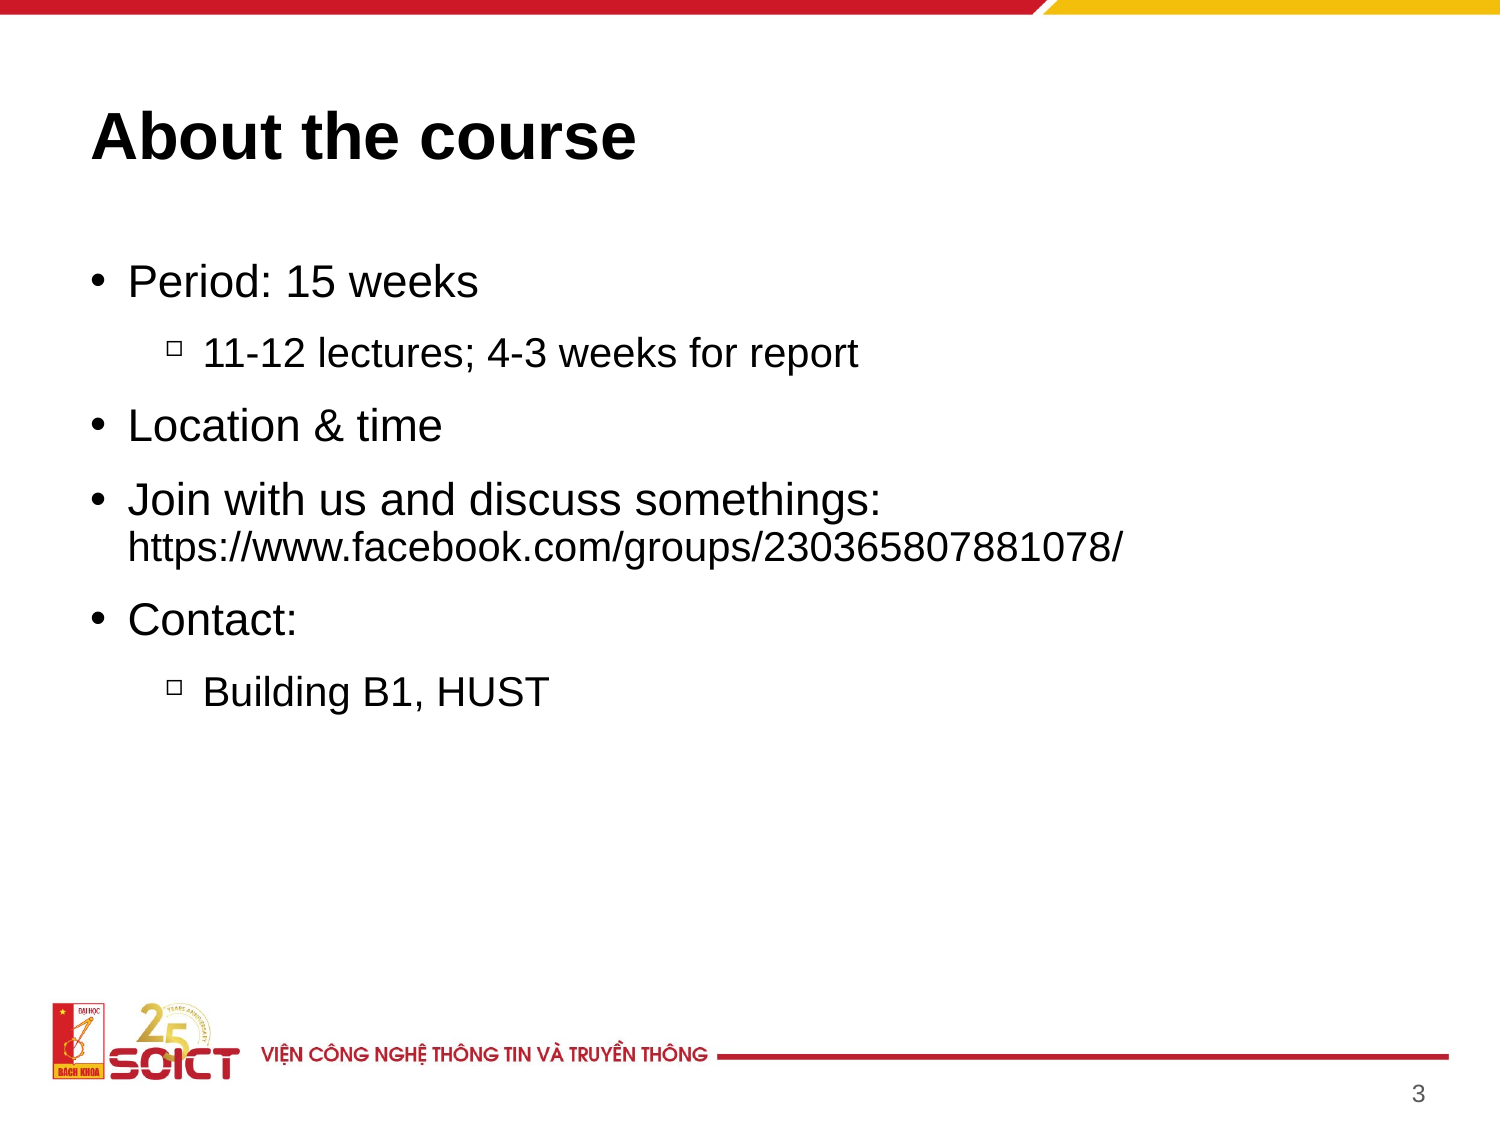

# About the course
Period: 15 weeks
11-12 lectures; 4-3 weeks for report
Location & time
Join with us and discuss somethings:
https://www.facebook.com/groups/230365807881078/
Contact:
Building B1, HUST
3